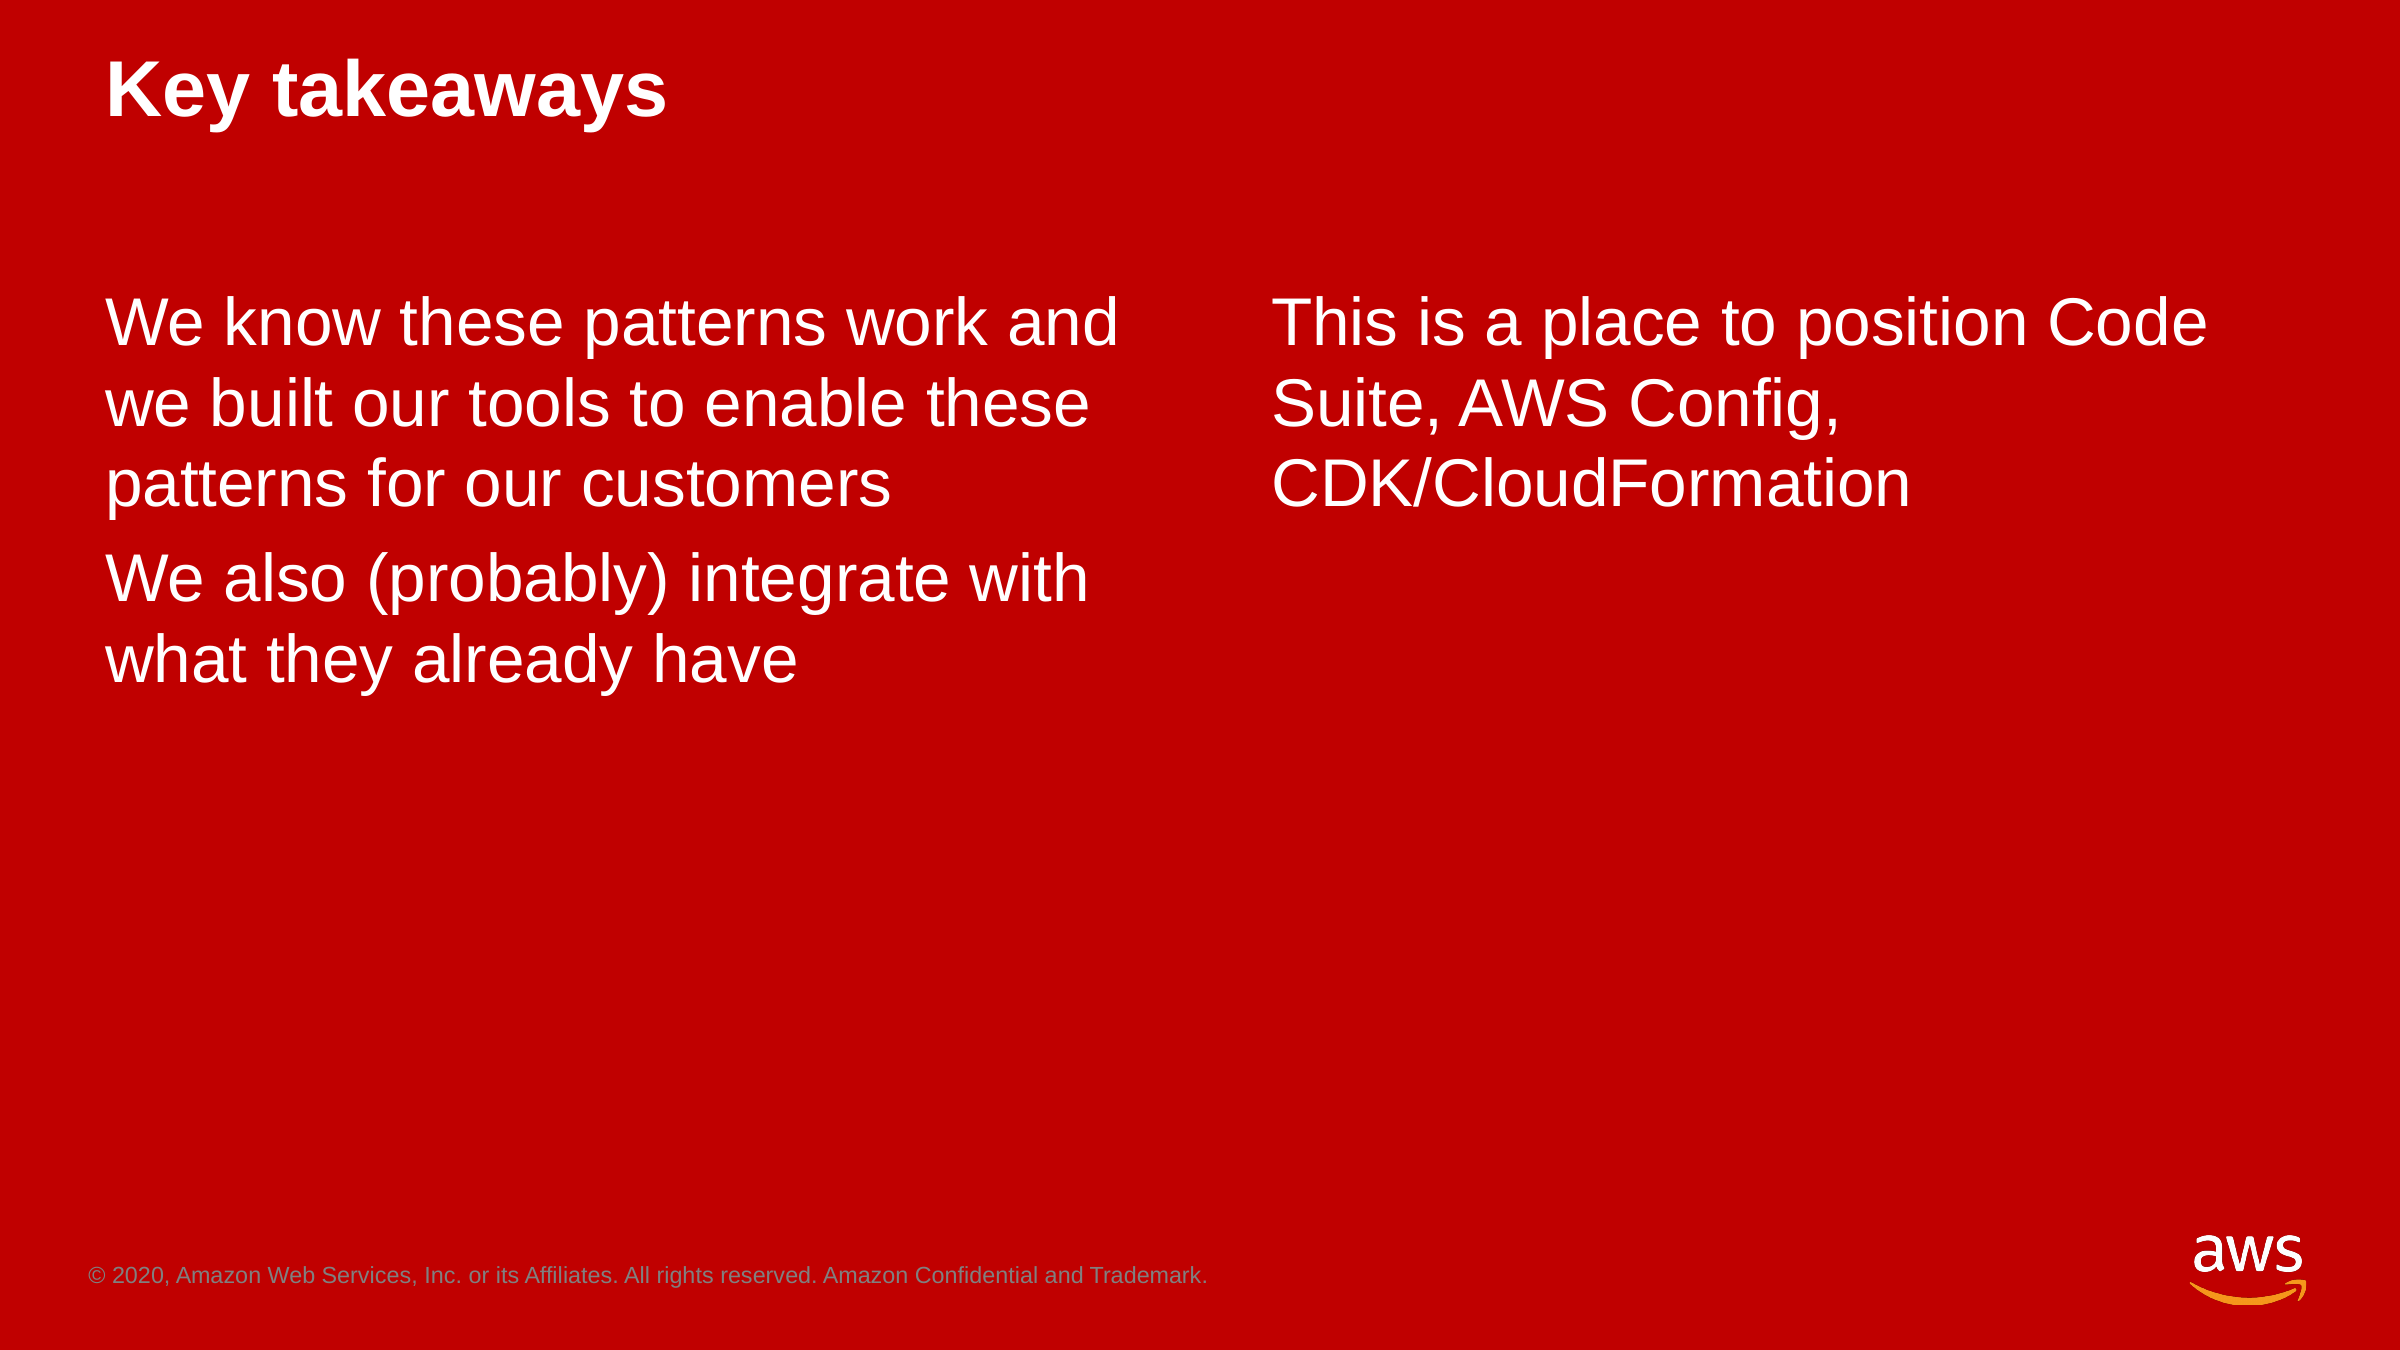

# Key takeaways
We know these patterns work and we built our tools to enable these patterns for our customers
We also (probably) integrate with what they already have
This is a place to position Code Suite, AWS Config, CDK/CloudFormation